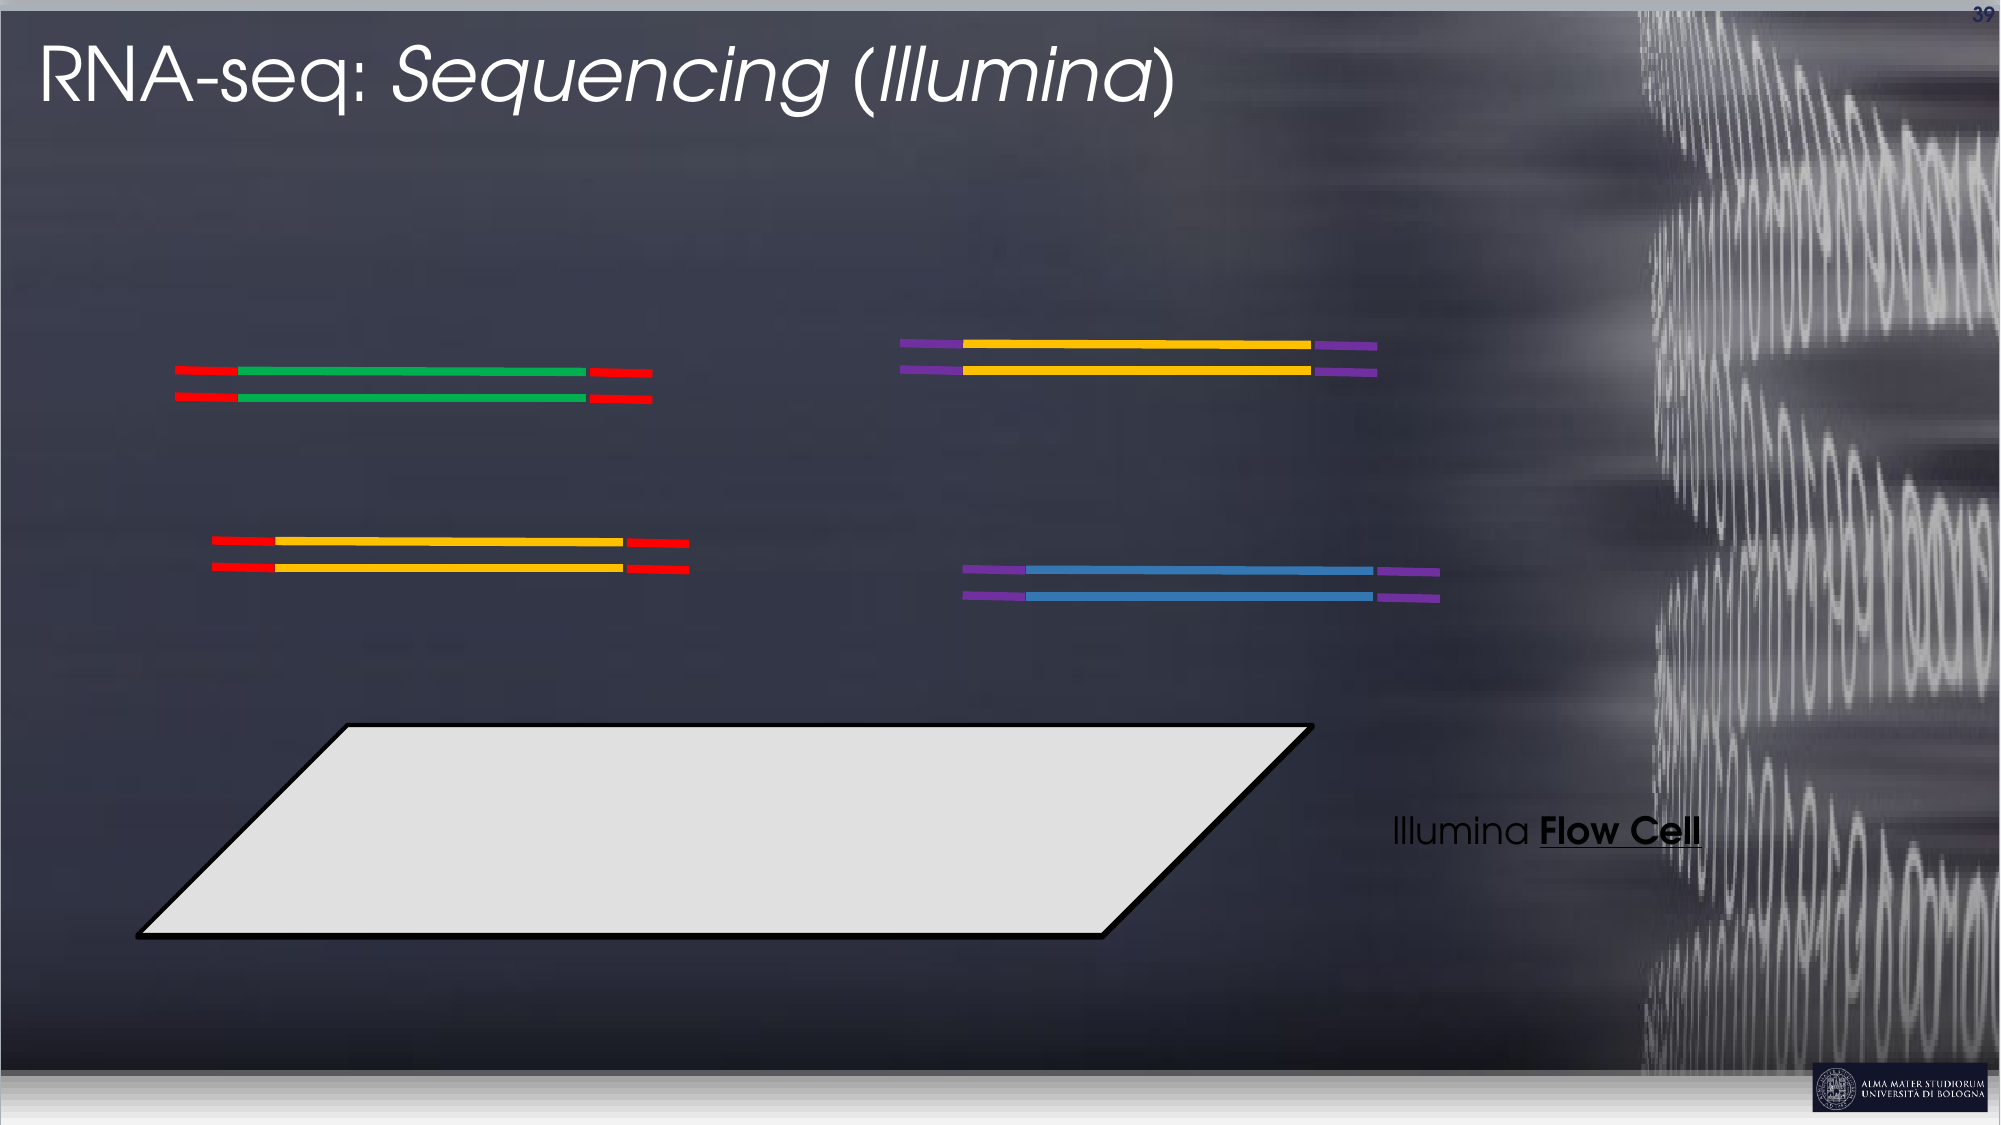

# RNA-seq: Sequencing (Illumina)

Illumina Flow Cell